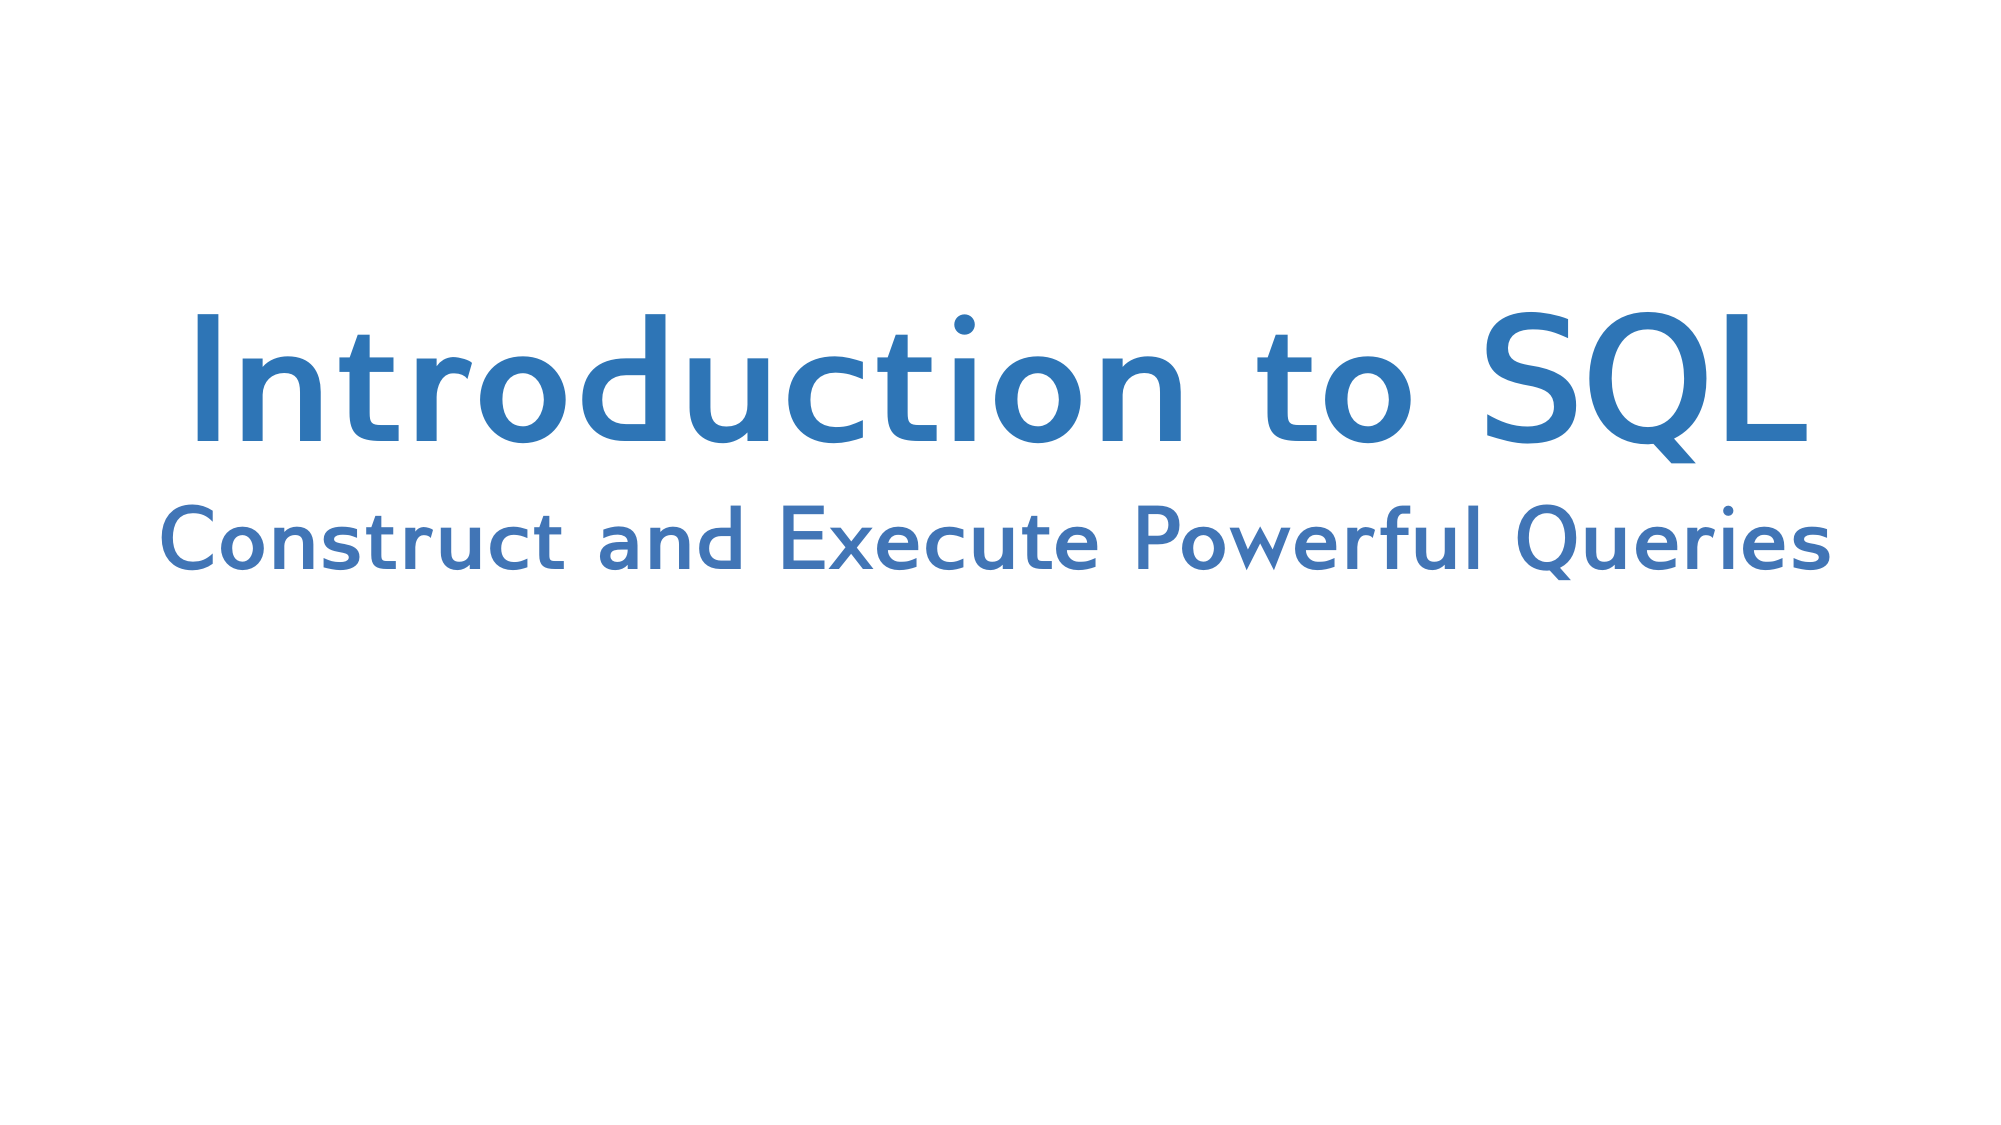

Introduction to SQL
Construct and Execute Powerful Queries